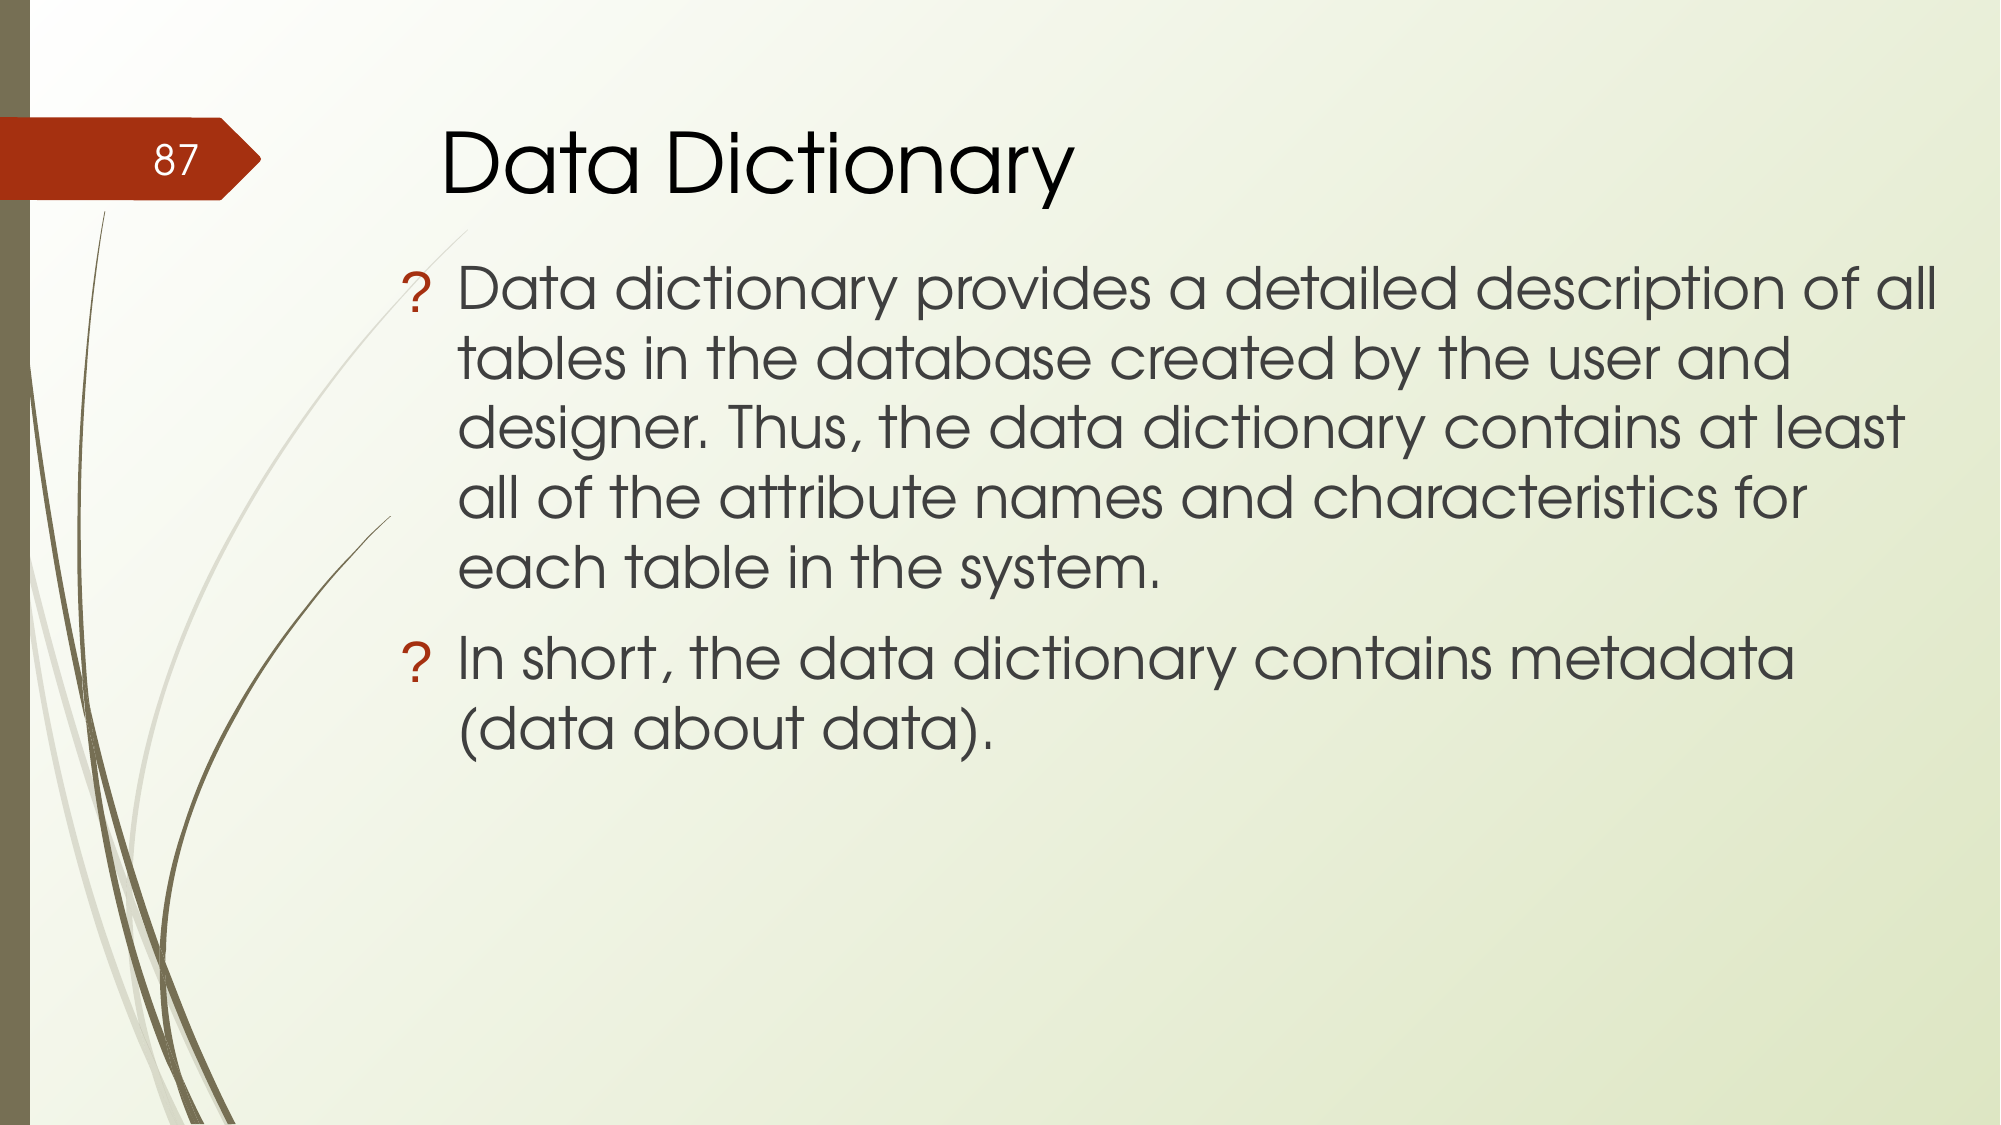

# Data Dictionary
87
Data dictionary provides a detailed description of all tables in the database created by the user and designer. Thus, the data dictionary contains at least all of the attribute names and characteristics for each table in the system.
In short, the data dictionary contains metadata (data about data).